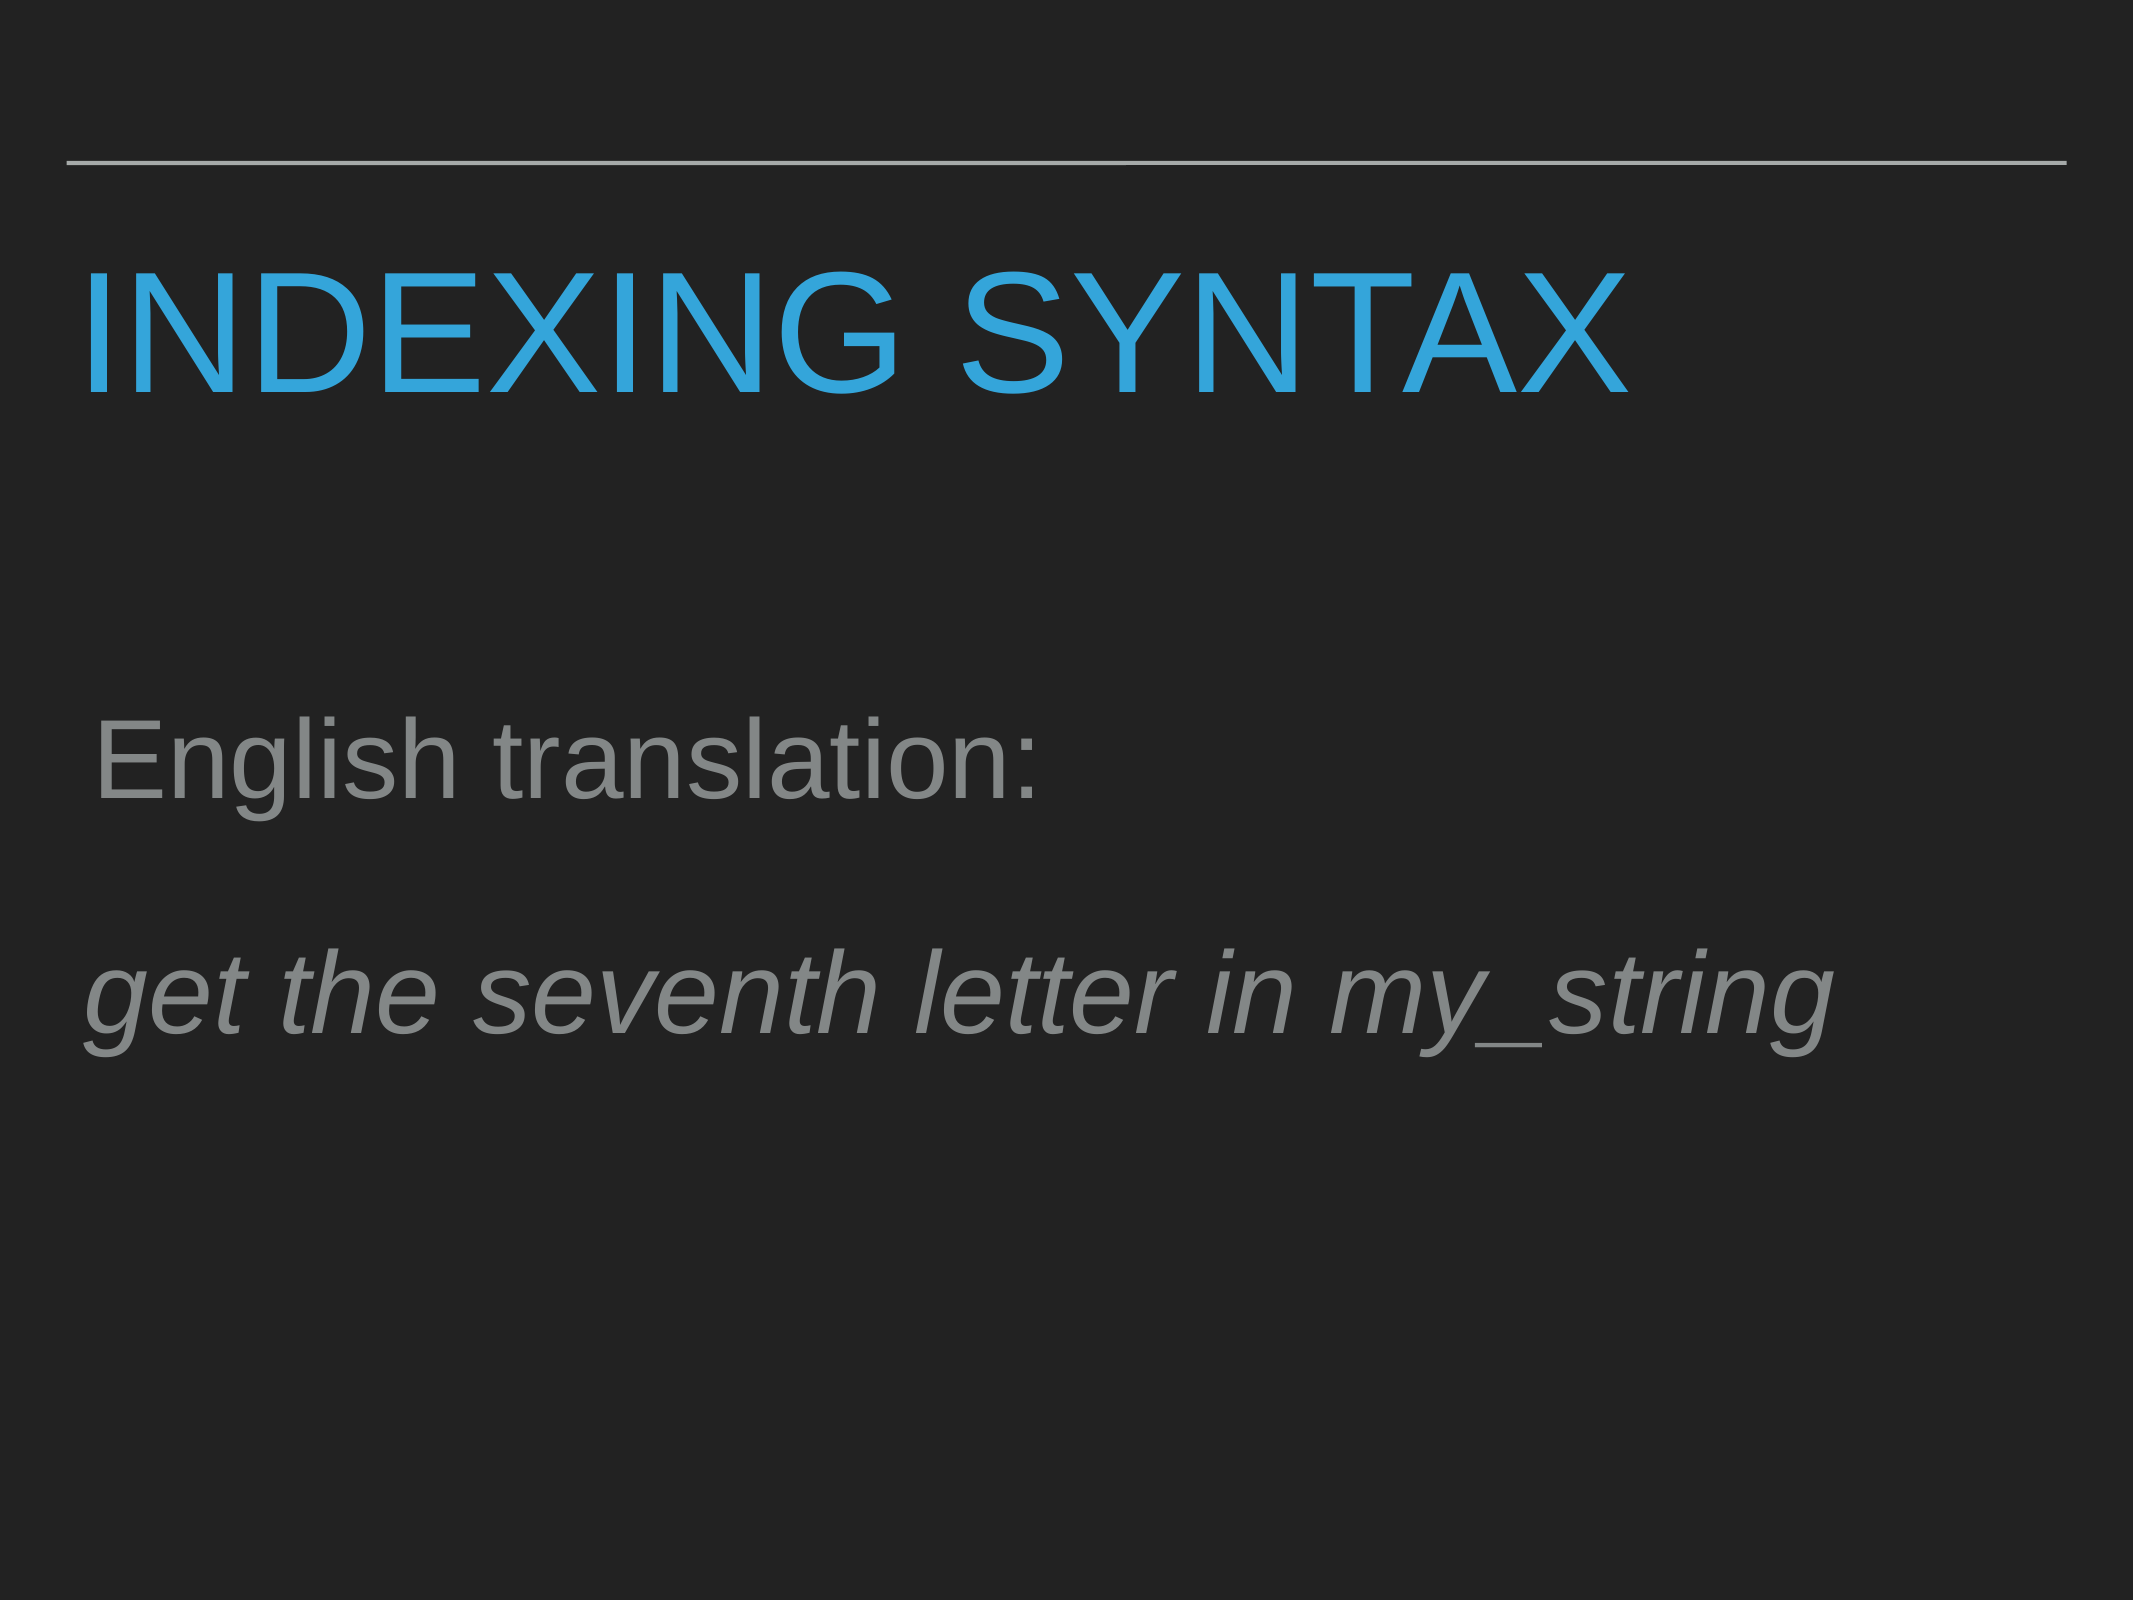

# Indexing Syntax
English translation:
get the seventh letter in my_string